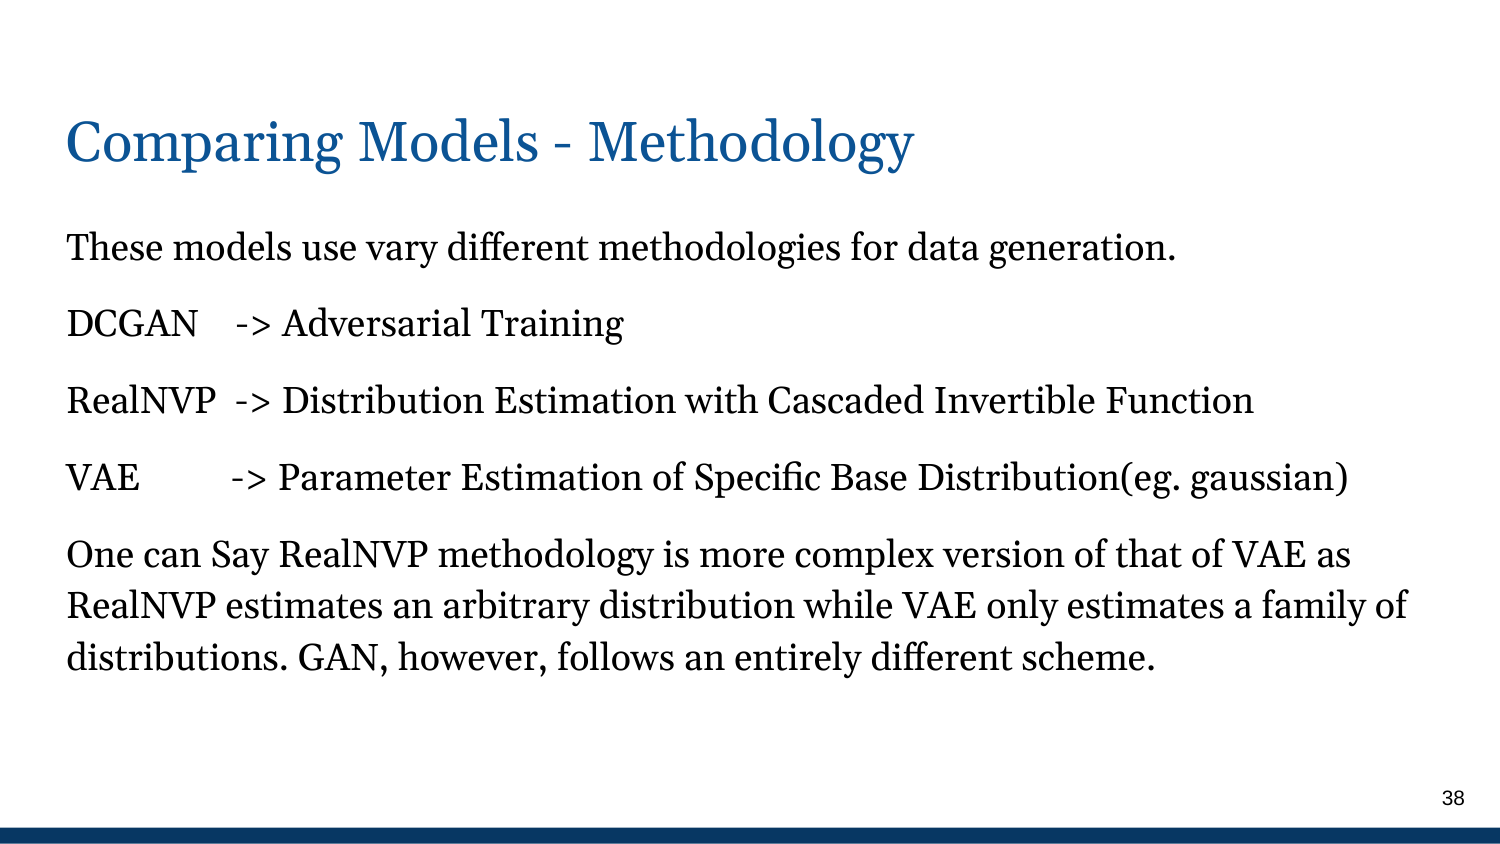

# Comparing Models - Methodology
These models use vary different methodologies for data generation.
DCGAN    -> Adversarial Training
RealNVP  -> Distribution Estimation with Cascaded Invertible Function
VAE          -> Parameter Estimation of Specific Base Distribution(eg. gaussian)
One can Say RealNVP methodology is more complex version of that of VAE as RealNVP estimates an arbitrary distribution while VAE only estimates a family of distributions. GAN, however, follows an entirely different scheme.
38